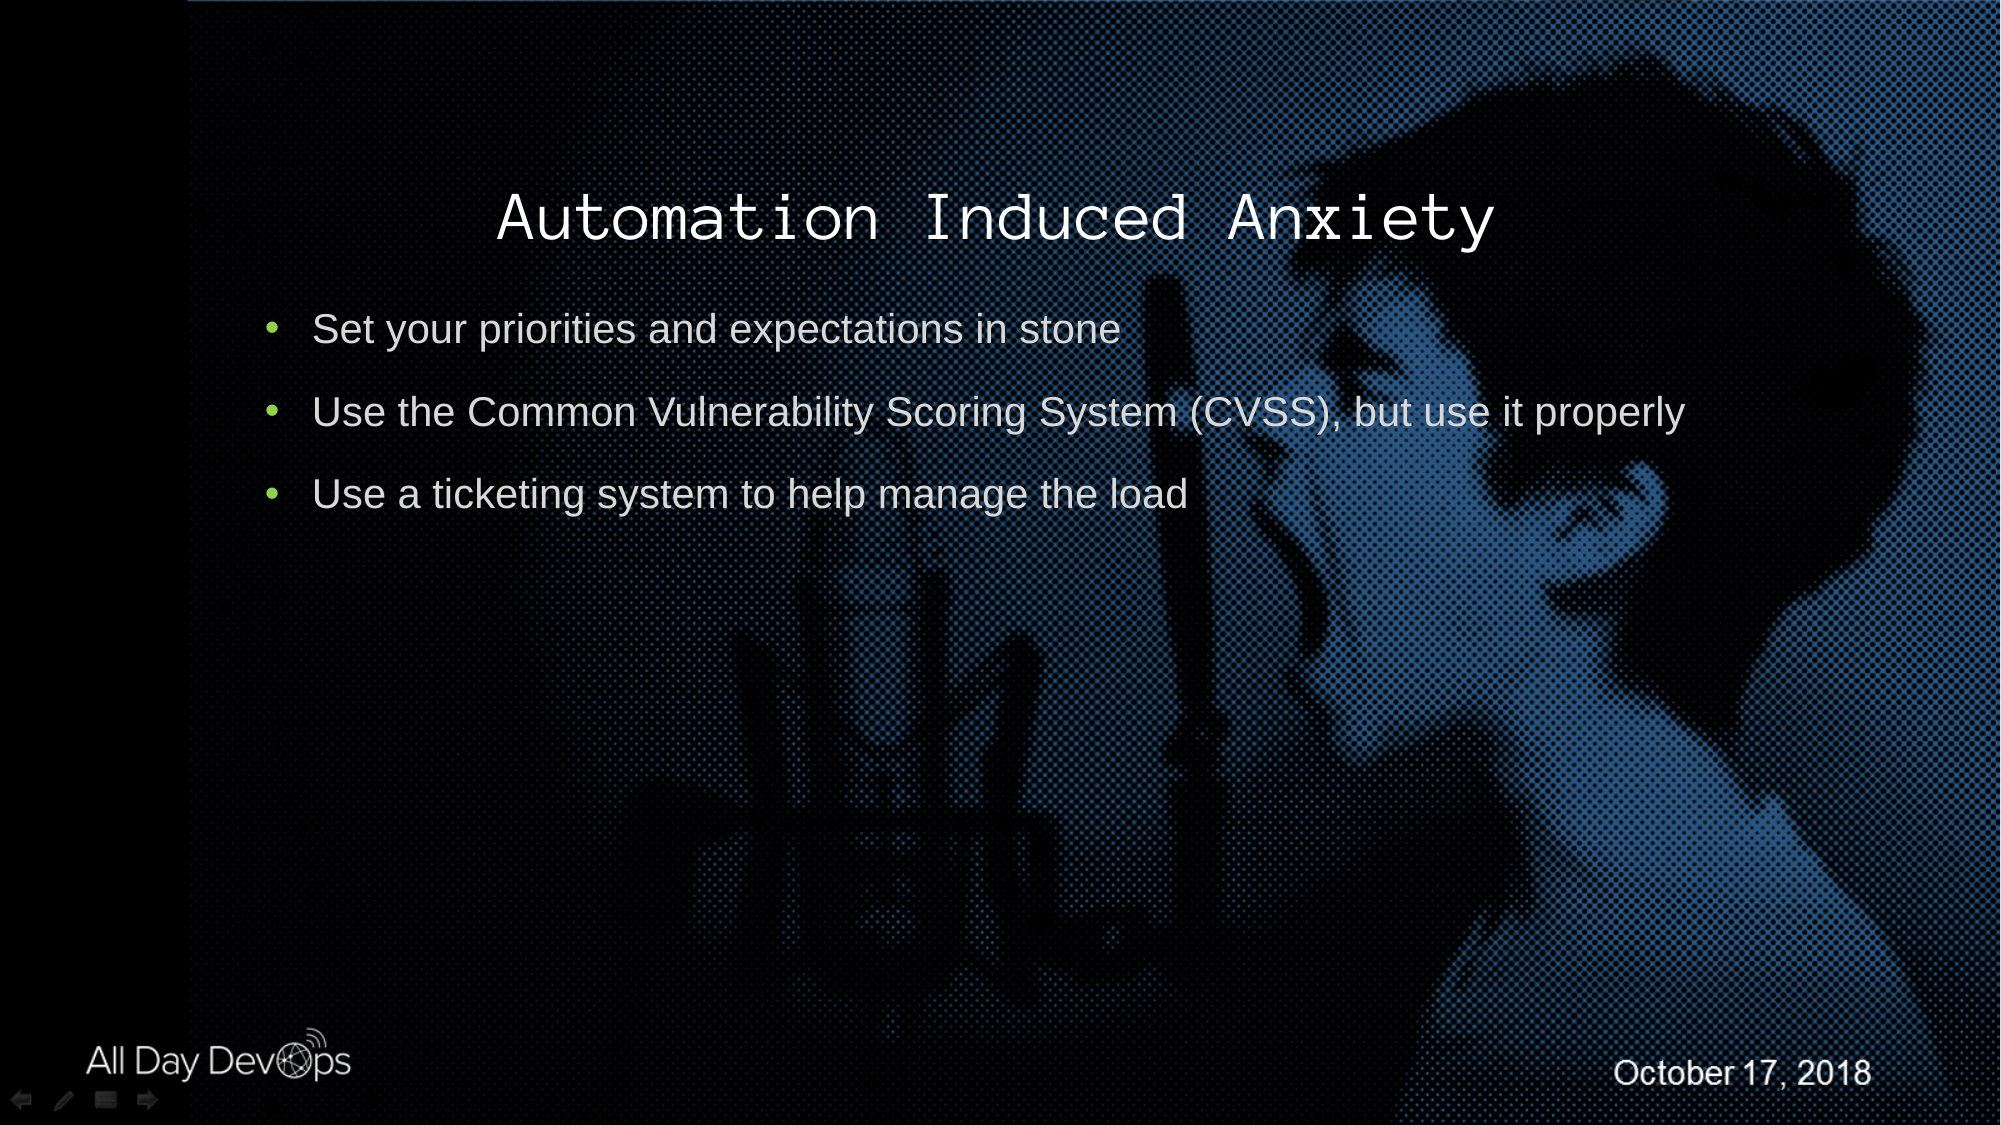

# Automation Induced Anxiety
Set your priorities and expectations in stone
Use the Common Vulnerability Scoring System (CVSS), but use it properly
Use a ticketing system to help manage the load